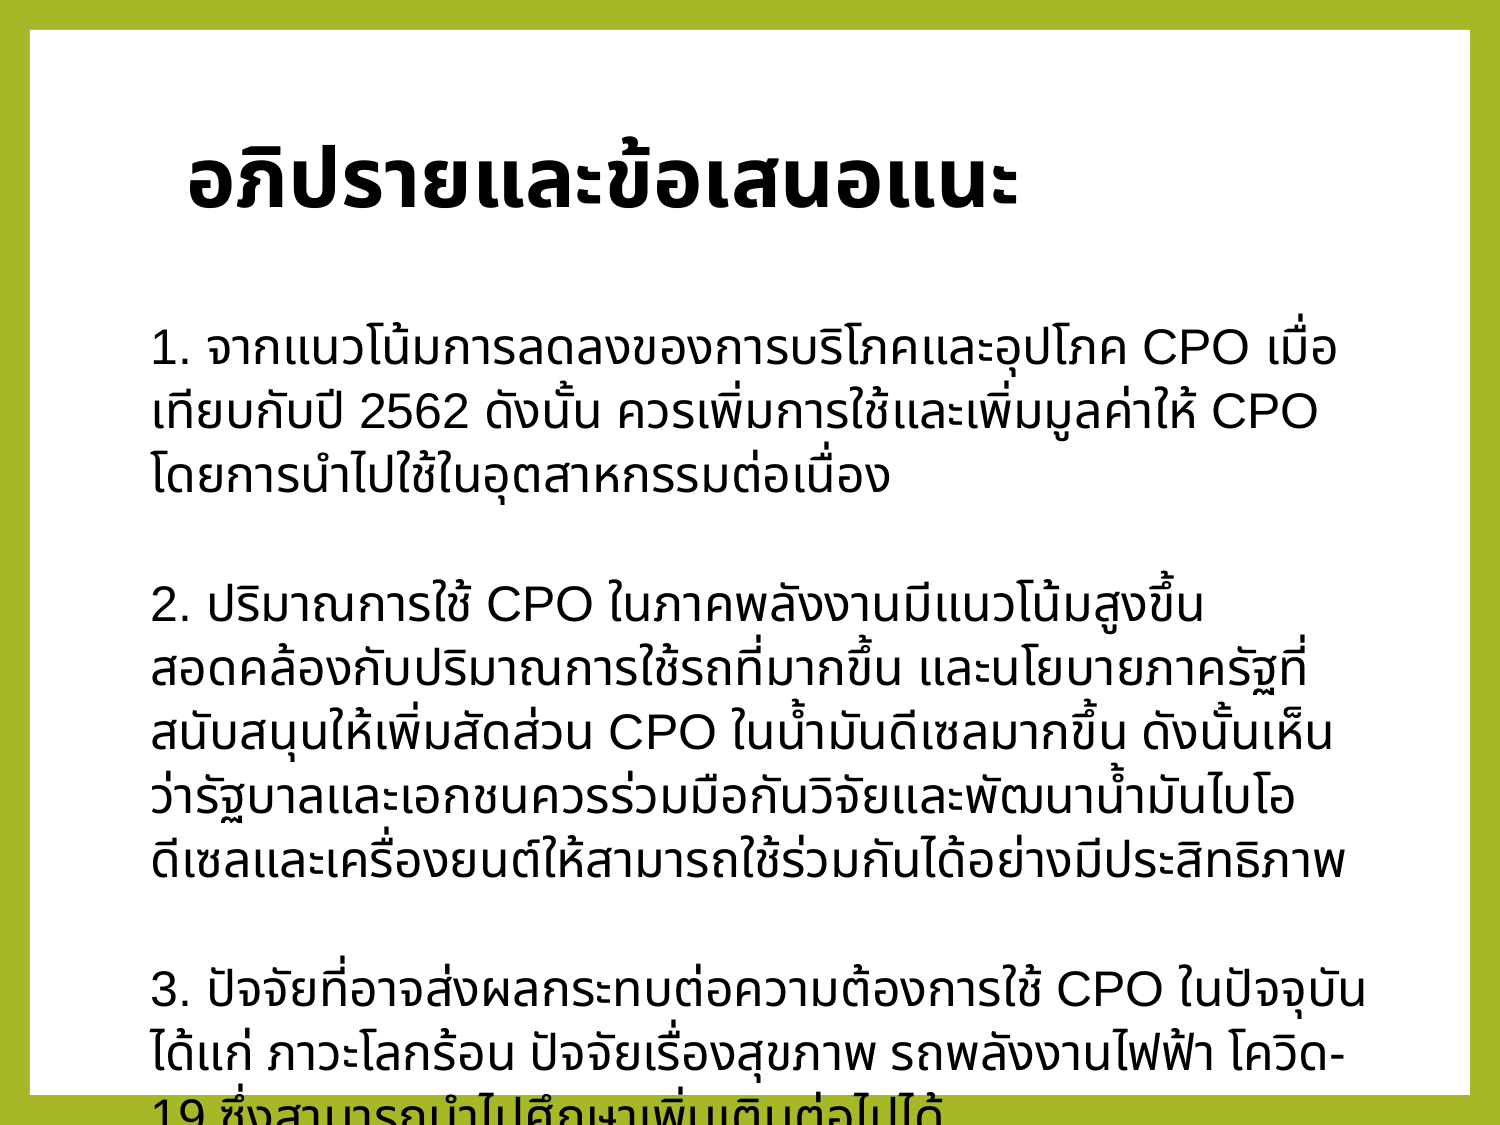

อภิปรายและข้อเสนอแนะ
1. จากแนวโน้มการลดลงของการบริโภคและอุปโภค CPO เมื่อเทียบกับปี 2562 ดังนั้น ควรเพิ่มการใช้และเพิ่มมูลค่าให้ CPO โดยการนำไปใช้ในอุตสาหกรรมต่อเนื่อง

2. ปริมาณการใช้ CPO ในภาคพลังงานมีแนวโน้มสูงขึ้น สอดคล้องกับปริมาณการใช้รถที่มากขึ้น และนโยบายภาครัฐที่สนับสนุนให้เพิ่มสัดส่วน CPO ในน้ำมันดีเซลมากขึ้น ดังนั้นเห็นว่ารัฐบาลและเอกชนควรร่วมมือกันวิจัยและพัฒนาน้ำมันไบโอดีเซลและเครื่องยนต์ให้สามารถใช้ร่วมกันได้อย่างมีประสิทธิภาพ

3. ปัจจัยที่อาจส่งผลกระทบต่อความต้องการใช้ CPO ในปัจจุบัน ได้แก่ ภาวะโลกร้อน ปัจจัยเรื่องสุขภาพ รถพลังงานไฟฟ้า โควิด-19 ซึ่งสามารถนำไปศึกษาเพิ่มเติมต่อไปได้